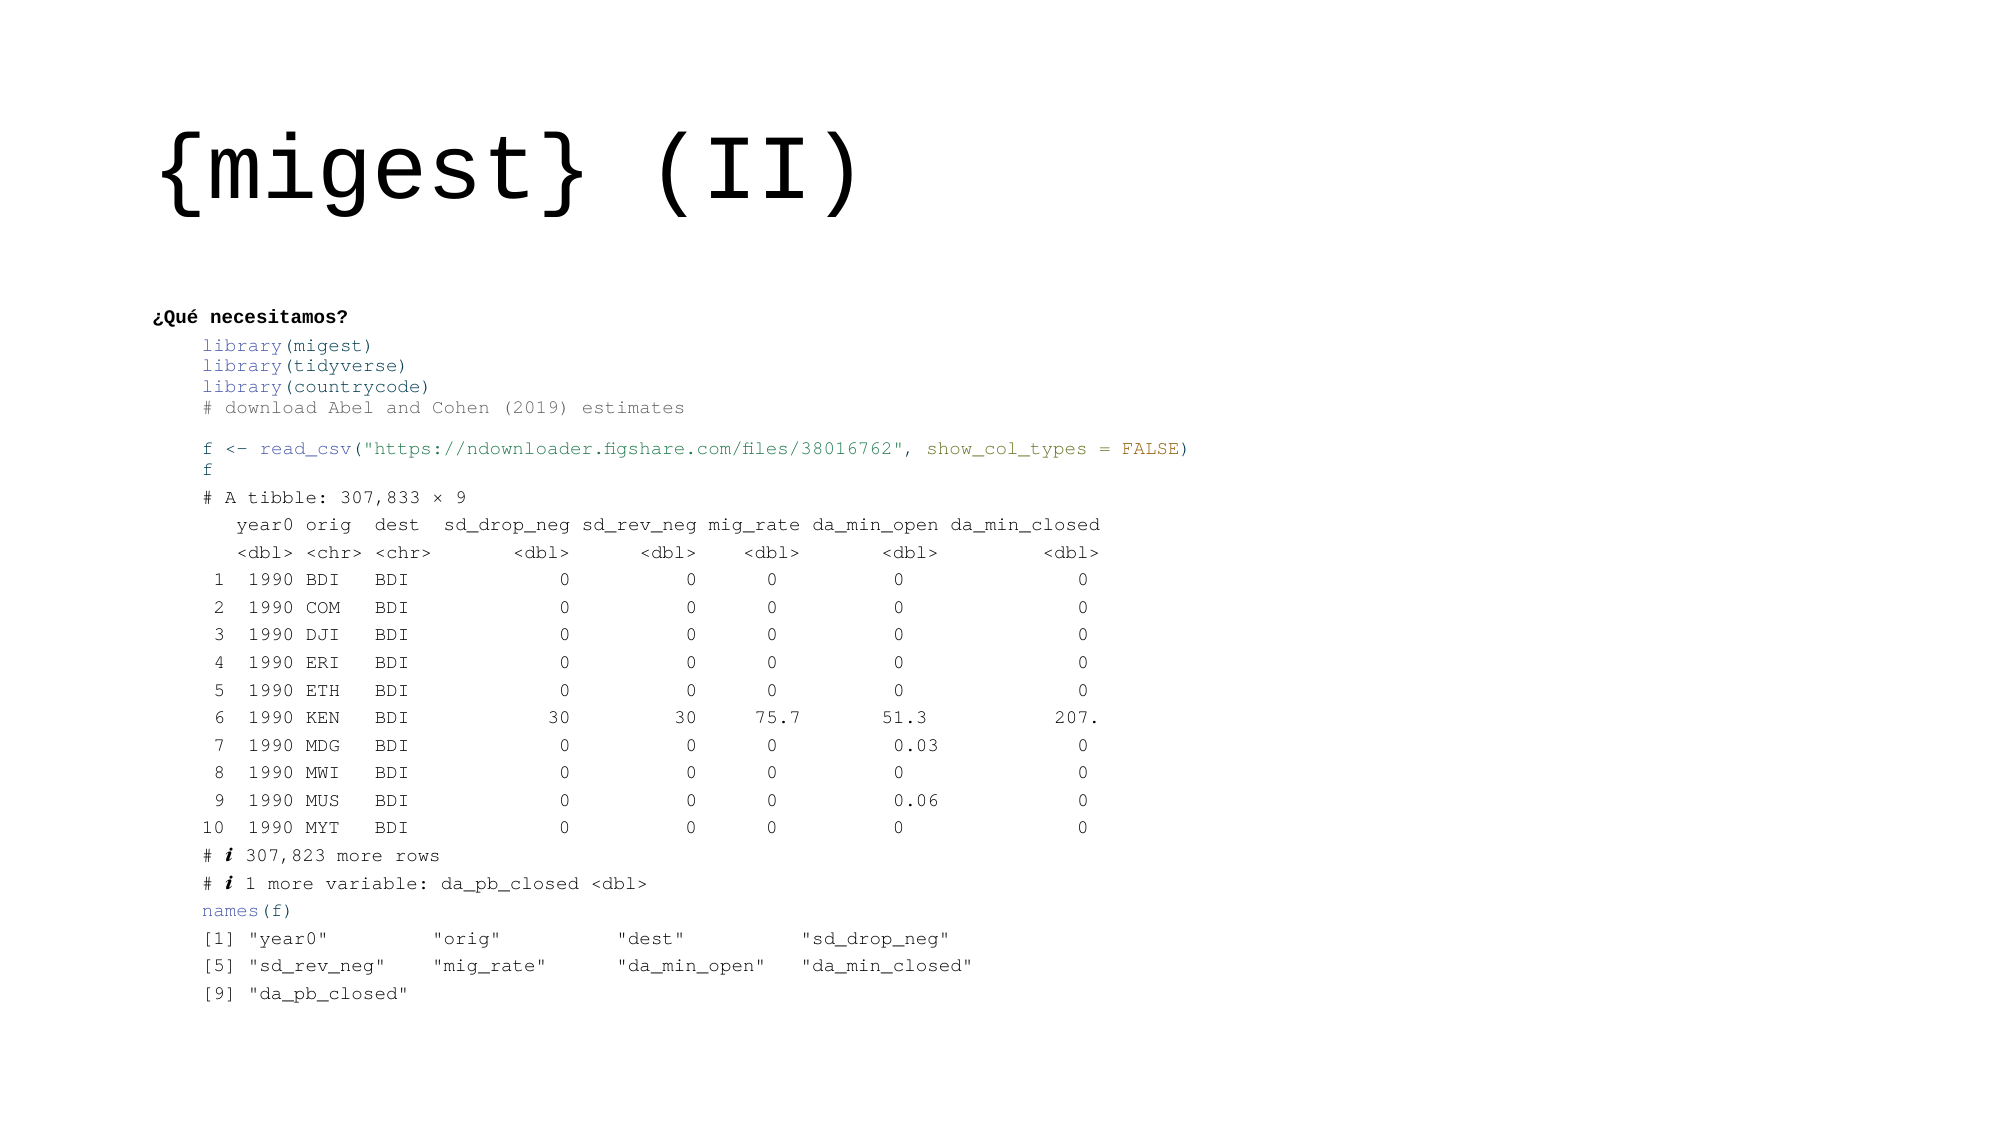

# {migest} (II)
¿Qué necesitamos?
library(migest)
library(tidyverse)
library(countrycode)
# download Abel and Cohen (2019) estimates
f <- read_csv("https://ndownloader.figshare.com/files/38016762", show_col_types = FALSE)
f
# A tibble: 307,833 × 9
   year0 orig  dest  sd_drop_neg sd_rev_neg mig_rate da_min_open da_min_closed
   <dbl> <chr> <chr>       <dbl>      <dbl>    <dbl>       <dbl>         <dbl>
 1  1990 BDI   BDI             0          0      0          0               0
 2  1990 COM   BDI             0          0      0          0               0
 3  1990 DJI   BDI             0          0      0          0               0
 4  1990 ERI   BDI             0          0      0          0               0
 5  1990 ETH   BDI             0          0      0          0               0
 6  1990 KEN   BDI            30         30     75.7       51.3           207.
 7  1990 MDG   BDI             0          0      0          0.03            0
 8  1990 MWI   BDI             0          0      0          0               0
 9  1990 MUS   BDI             0          0      0          0.06            0
10  1990 MYT   BDI             0          0      0          0               0
# ℹ 307,823 more rows
# ℹ 1 more variable: da_pb_closed <dbl>
names(f)
[1] "year0"         "orig"          "dest"          "sd_drop_neg"
[5] "sd_rev_neg"    "mig_rate"      "da_min_open"   "da_min_closed"
[9] "da_pb_closed"